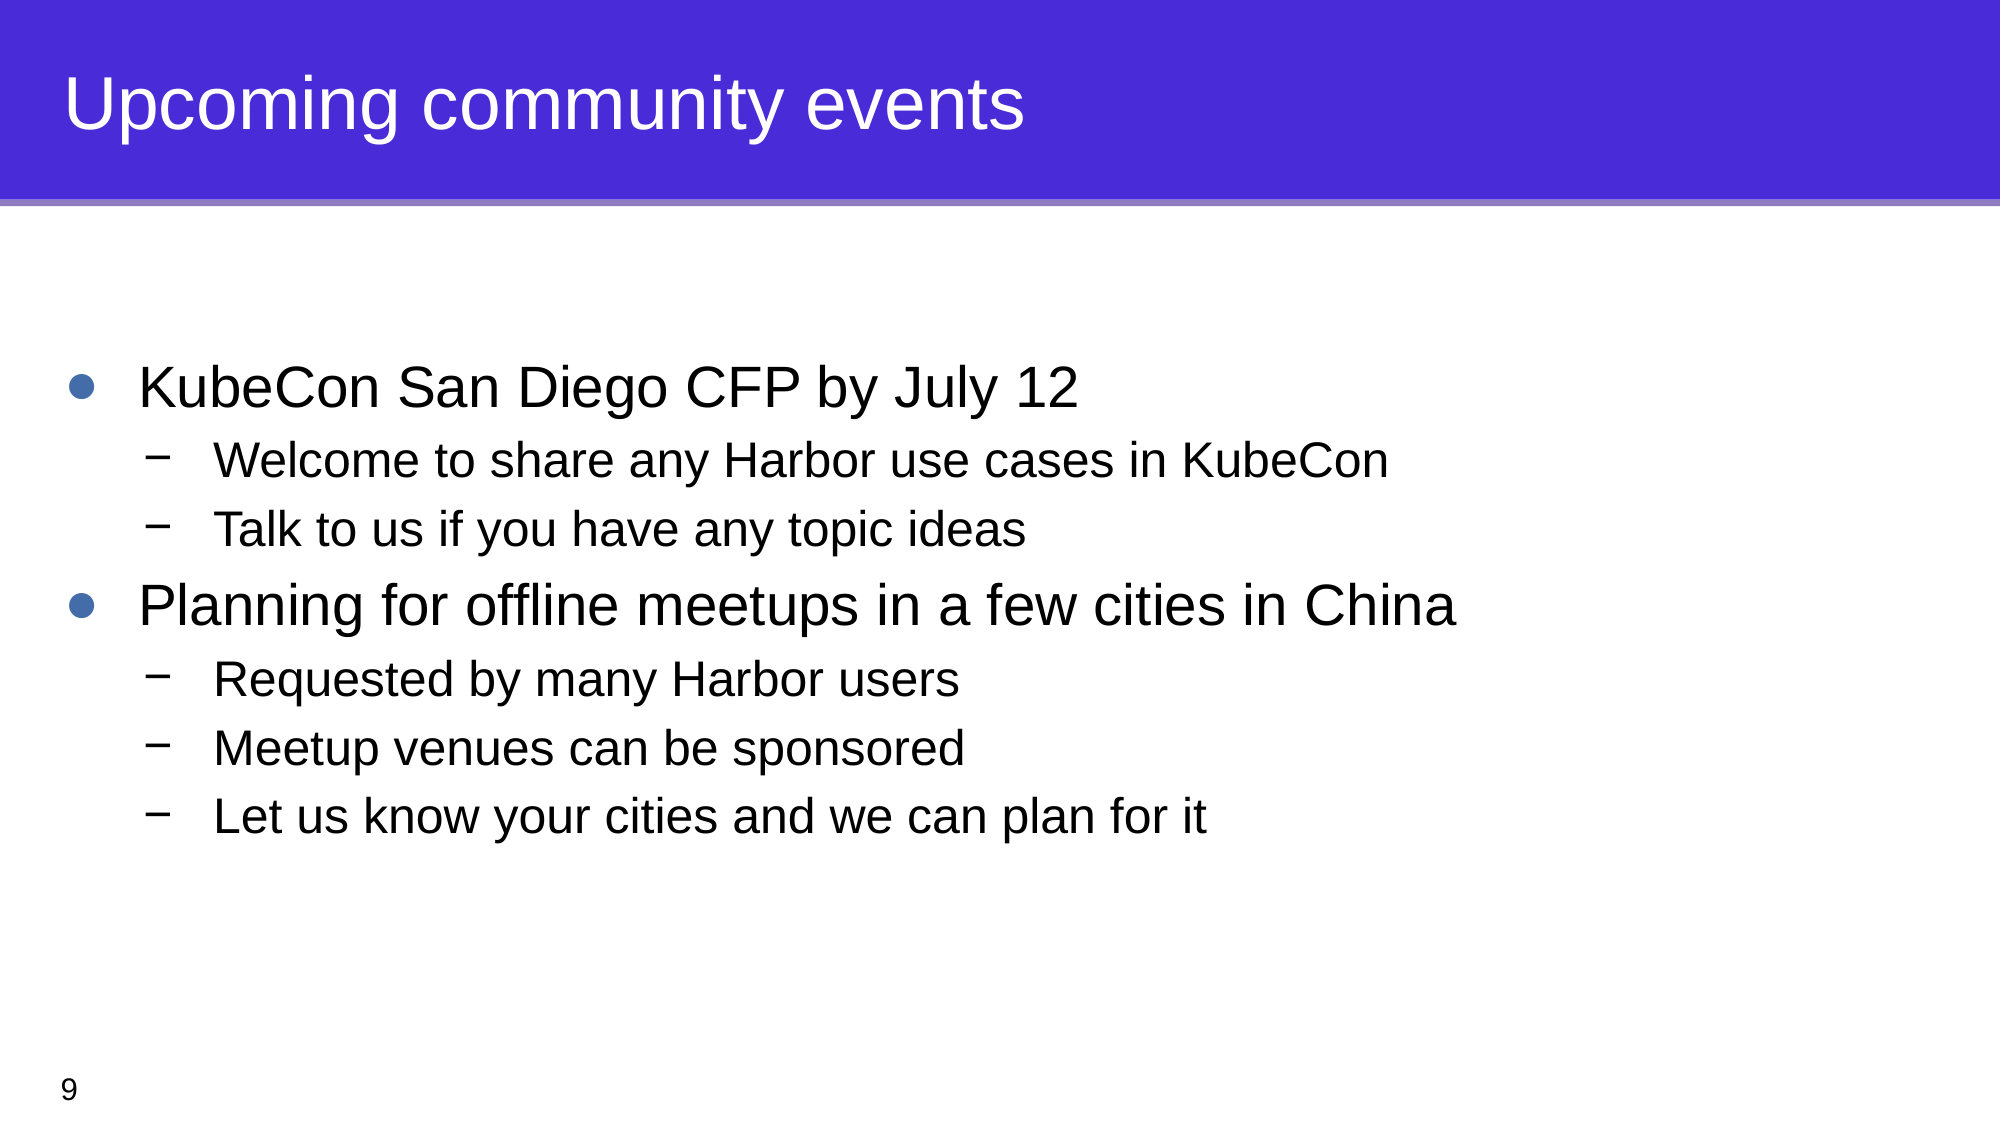

# Upcoming community events
KubeCon San Diego CFP by July 12
Welcome to share any Harbor use cases in KubeCon
Talk to us if you have any topic ideas
Planning for offline meetups in a few cities in China
Requested by many Harbor users
Meetup venues can be sponsored
Let us know your cities and we can plan for it

9